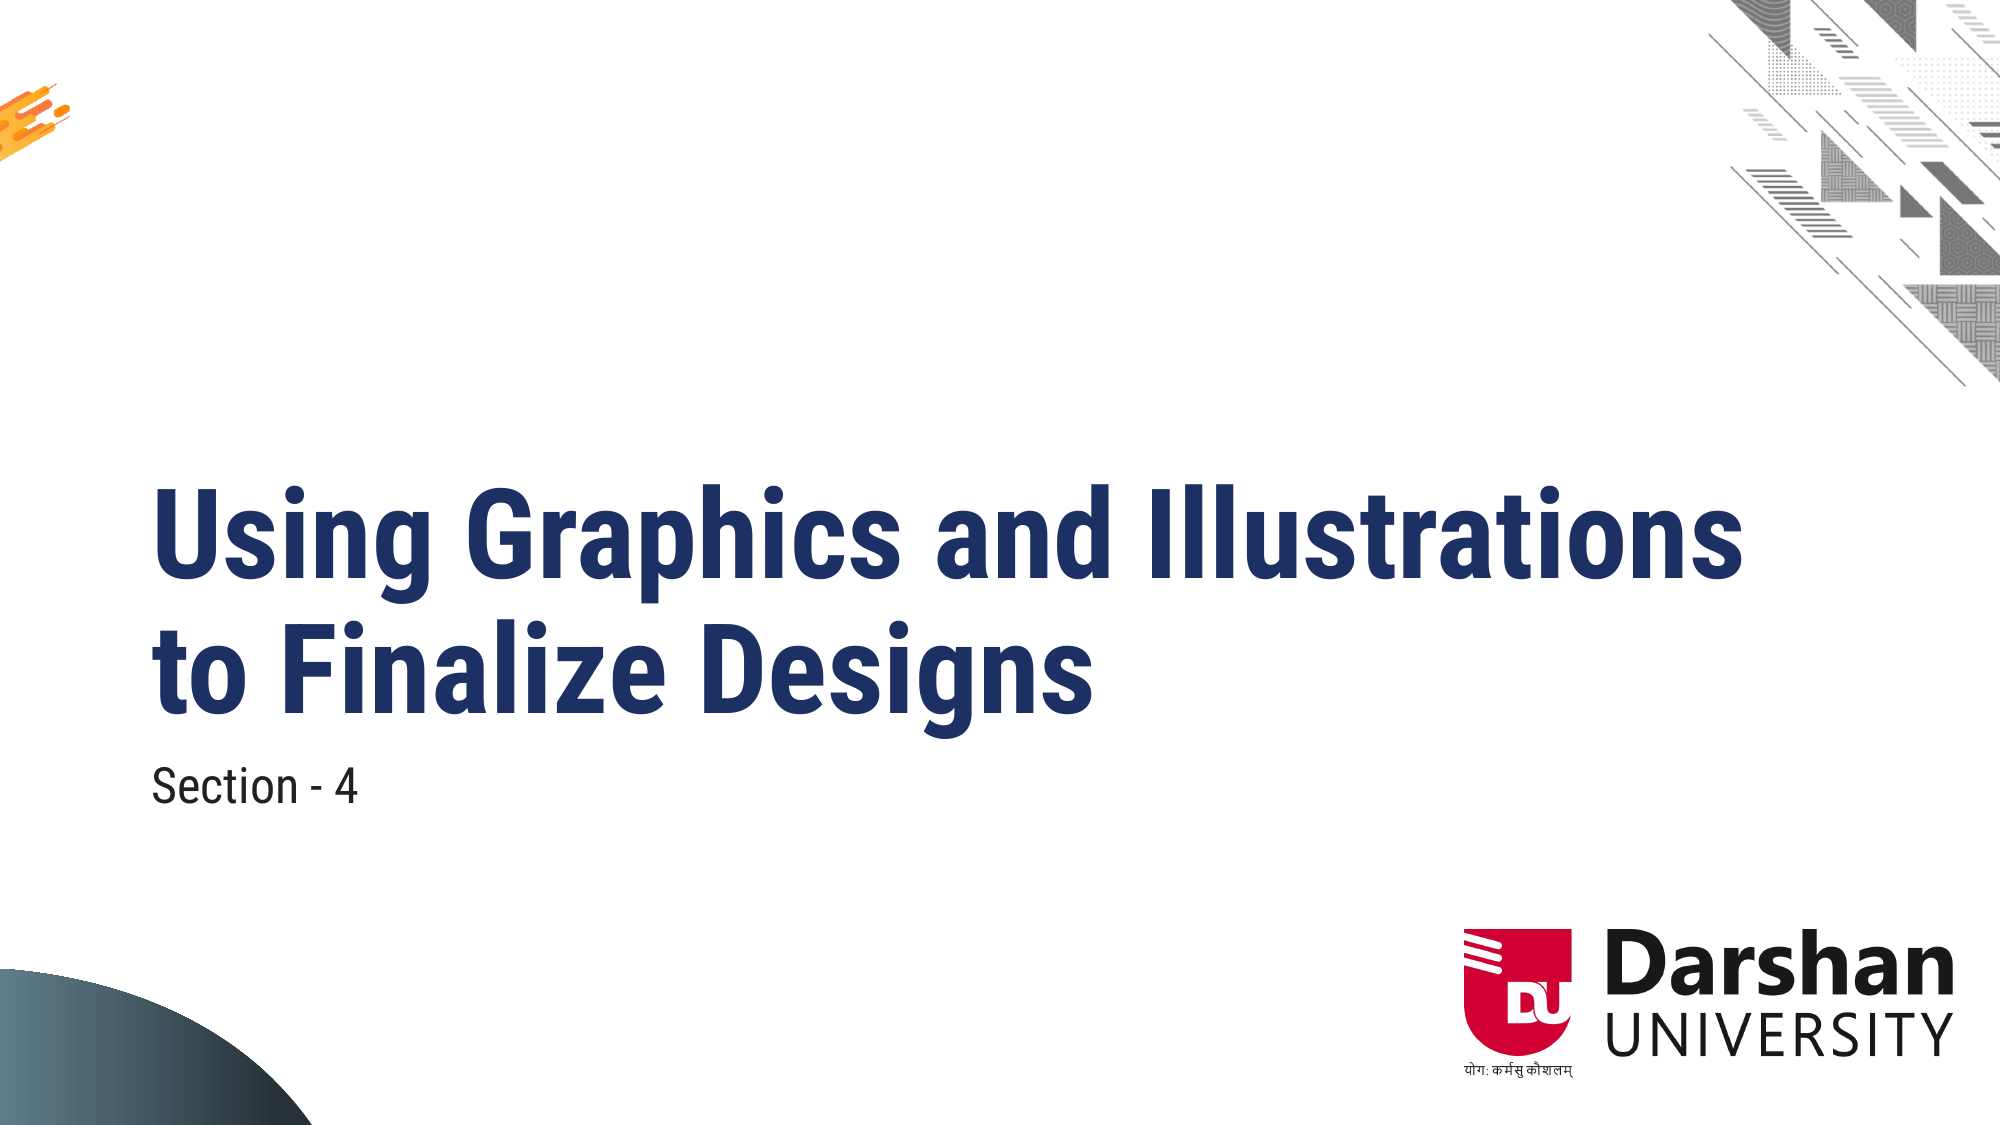

# Using Graphics and Illustrations to Finalize Designs
Section - 4